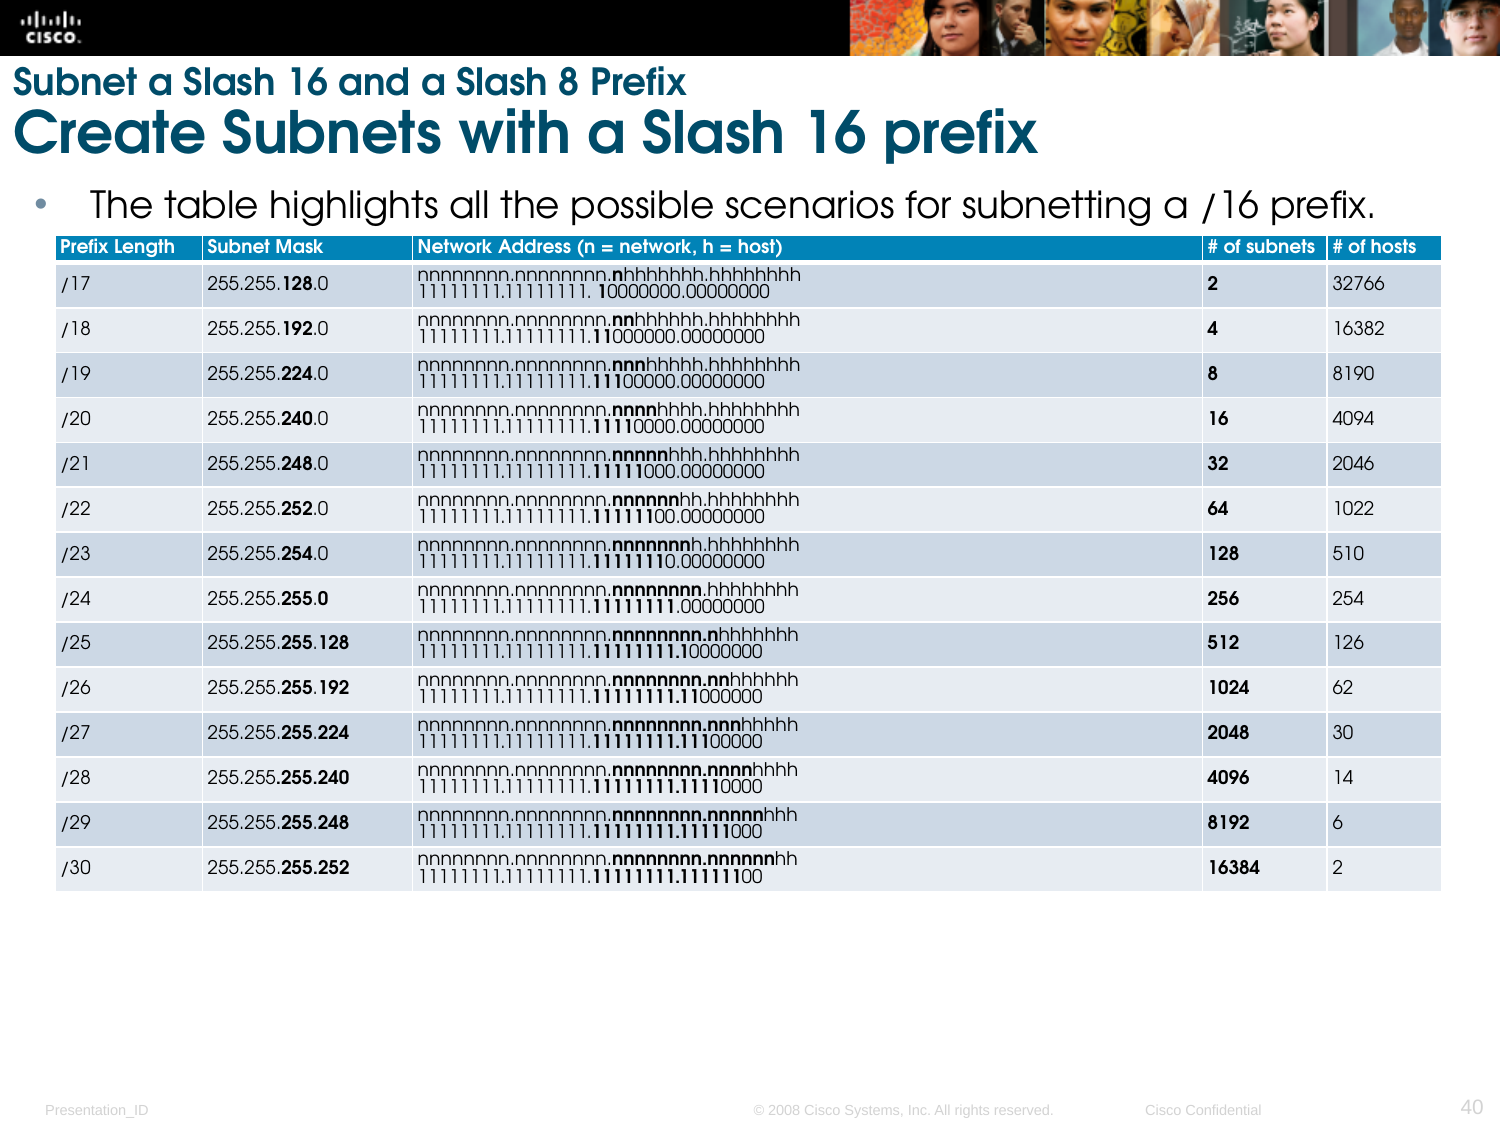

# Subnet a Slash 16 and a Slash 8 Prefix Create Subnets with a Slash 16 prefix
The table highlights all the possible scenarios for subnetting a /16 prefix.
| Prefix Length | Subnet Mask | Network Address (n = network, h = host) | # of subnets | # of hosts |
| --- | --- | --- | --- | --- |
| /17 | 255.255.128.0 | nnnnnnnn.nnnnnnnn.nhhhhhhh.hhhhhhhh 11111111.11111111. 10000000.00000000 | 2 | 32766 |
| /18 | 255.255.192.0 | nnnnnnnn.nnnnnnnn.nnhhhhhh.hhhhhhhh 11111111.11111111.11000000.00000000 | 4 | 16382 |
| /19 | 255.255.224.0 | nnnnnnnn.nnnnnnnn.nnnhhhhh.hhhhhhhh 11111111.11111111.11100000.00000000 | 8 | 8190 |
| /20 | 255.255.240.0 | nnnnnnnn.nnnnnnnn.nnnnhhhh.hhhhhhhh 11111111.11111111.11110000.00000000 | 16 | 4094 |
| /21 | 255.255.248.0 | nnnnnnnn.nnnnnnnn.nnnnnhhh.hhhhhhhh 11111111.11111111.11111000.00000000 | 32 | 2046 |
| /22 | 255.255.252.0 | nnnnnnnn.nnnnnnnn.nnnnnnhh.hhhhhhhh 11111111.11111111.11111100.00000000 | 64 | 1022 |
| /23 | 255.255.254.0 | nnnnnnnn.nnnnnnnn.nnnnnnnh.hhhhhhhh 11111111.11111111.11111110.00000000 | 128 | 510 |
| /24 | 255.255.255.0 | nnnnnnnn.nnnnnnnn.nnnnnnnn.hhhhhhhh 11111111.11111111.11111111.00000000 | 256 | 254 |
| /25 | 255.255.255.128 | nnnnnnnn.nnnnnnnn.nnnnnnnn.nhhhhhhh 11111111.11111111.11111111.10000000 | 512 | 126 |
| /26 | 255.255.255.192 | nnnnnnnn.nnnnnnnn.nnnnnnnn.nnhhhhhh 11111111.11111111.11111111.11000000 | 1024 | 62 |
| /27 | 255.255.255.224 | nnnnnnnn.nnnnnnnn.nnnnnnnn.nnnhhhhh 11111111.11111111.11111111.11100000 | 2048 | 30 |
| /28 | 255.255.255.240 | nnnnnnnn.nnnnnnnn.nnnnnnnn.nnnnhhhh 11111111.11111111.11111111.11110000 | 4096 | 14 |
| /29 | 255.255.255.248 | nnnnnnnn.nnnnnnnn.nnnnnnnn.nnnnnhhh 11111111.11111111.11111111.11111000 | 8192 | 6 |
| /30 | 255.255.255.252 | nnnnnnnn.nnnnnnnn.nnnnnnnn.nnnnnnhh 11111111.11111111.11111111.11111100 | 16384 | 2 |